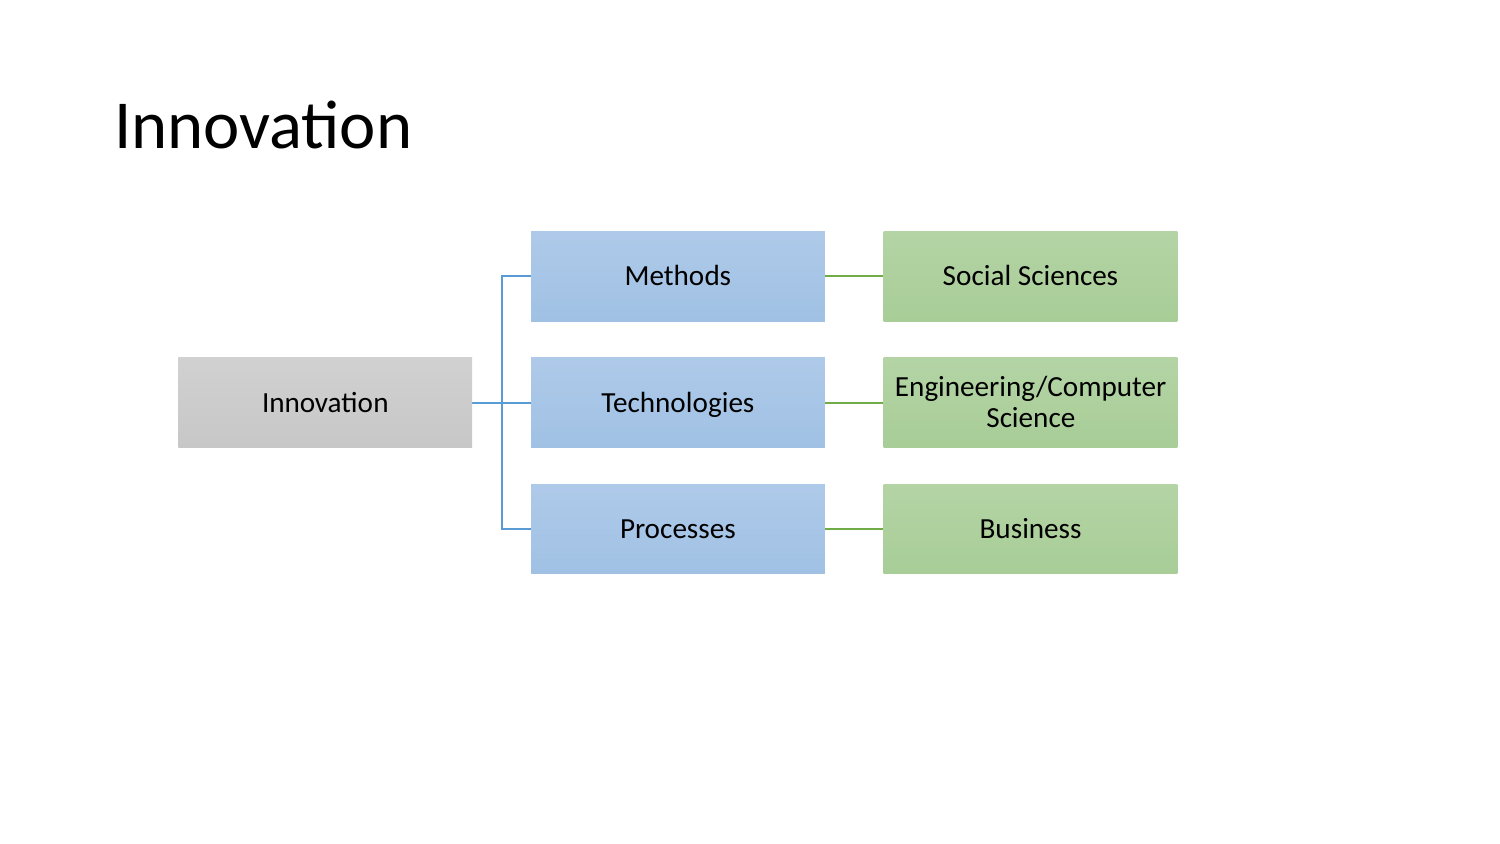

# Innovation

Methods

Social Sciences

Innovation

Technologies

Engineering/Computer Science

Processes

Business